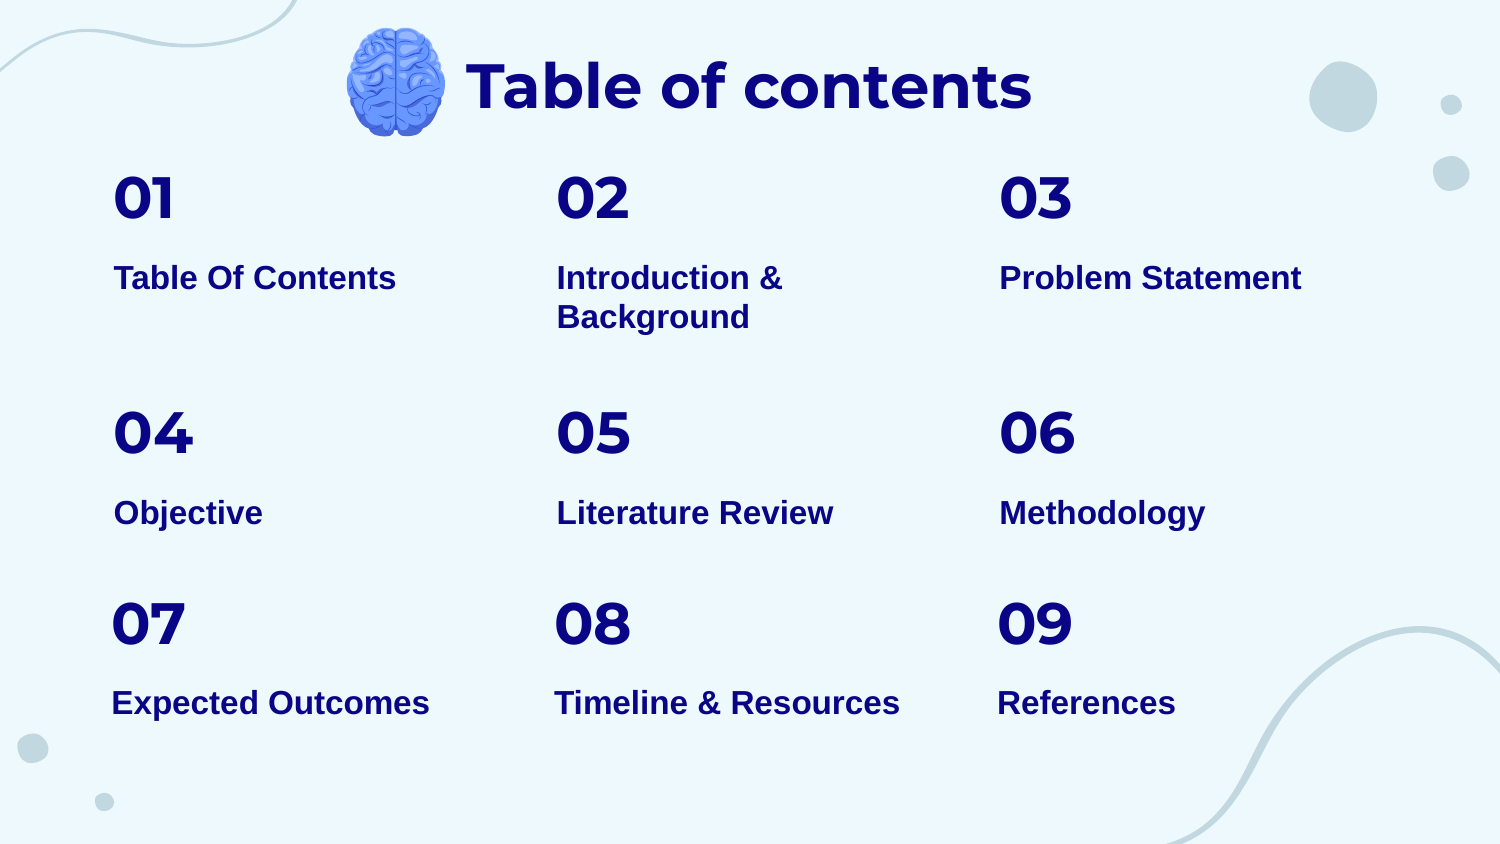

# Table of contents
01
02
03
Table Of Contents
Introduction & Background
Problem Statement
04
05
06
Objective
Literature Review
Methodology
07
08
09
Expected Outcomes
Timeline & Resources
References